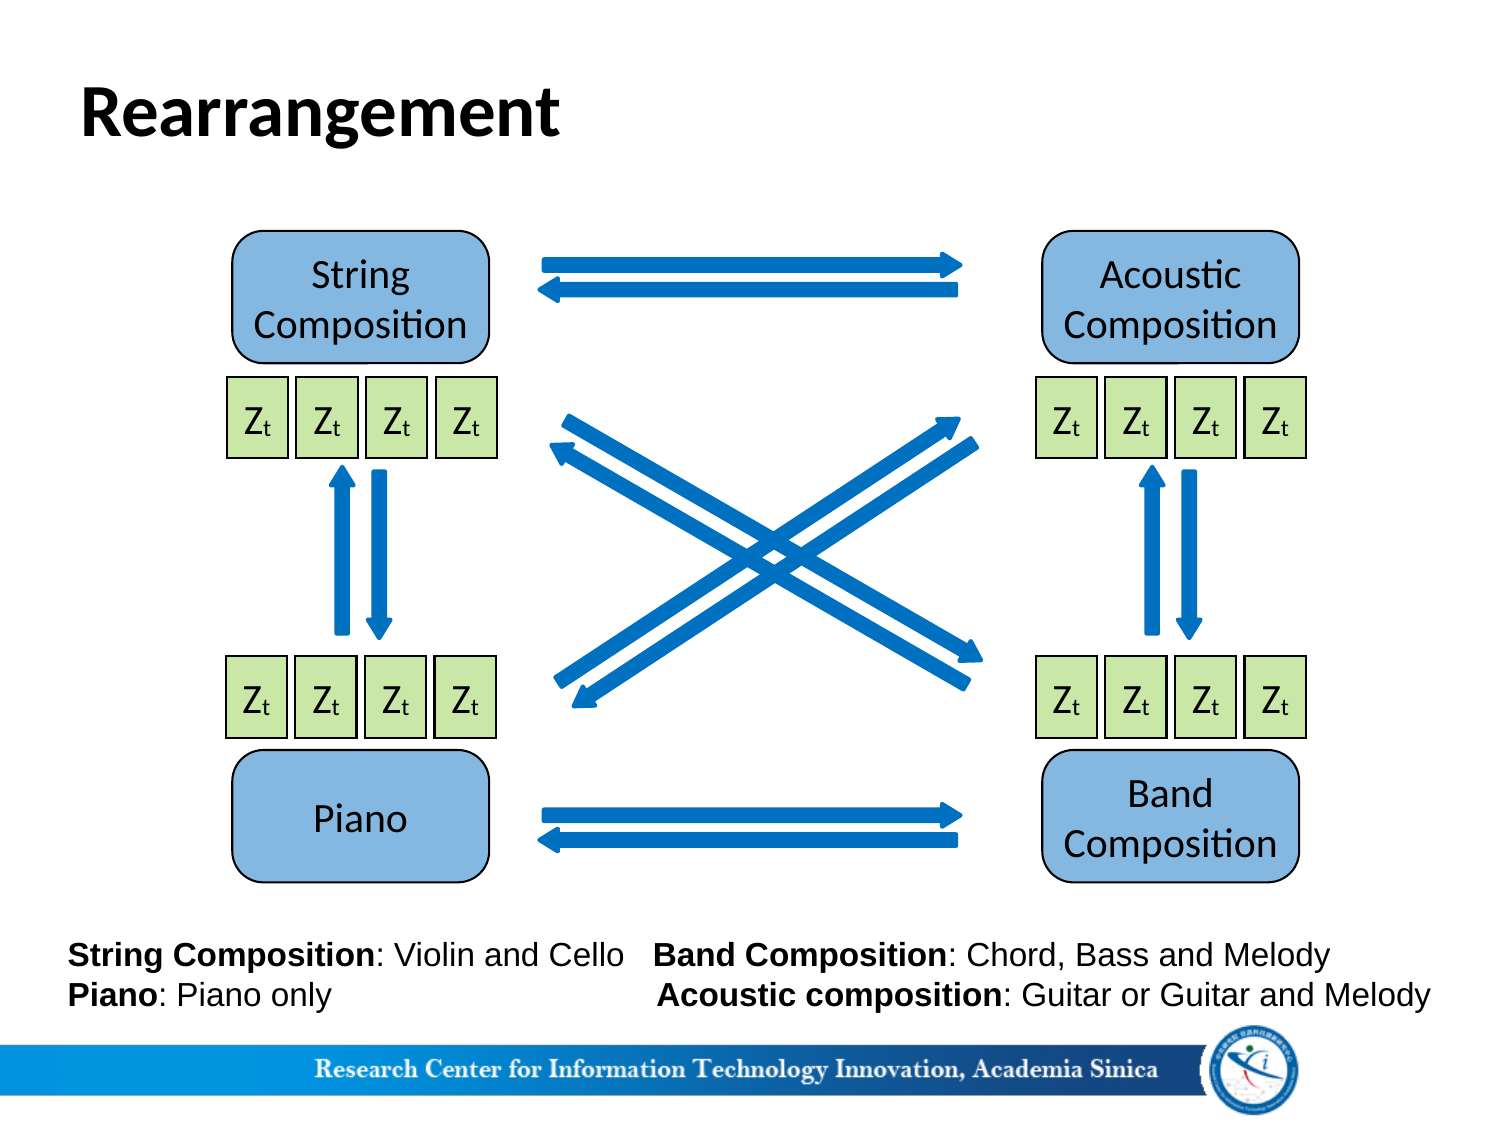

# Rearrangement
String Composition
Zt
Zt
Zt
Zt
Acoustic Composition
Zt
Zt
Zt
Zt

Zt
Zt
Zt
Zt
Piano
Zt
Zt
Zt
Zt
Band Composition

String Composition: Violin and Cello   Band Composition: Chord, Bass and Melody
Piano: Piano only                                   Acoustic composition: Guitar or Guitar and Melody